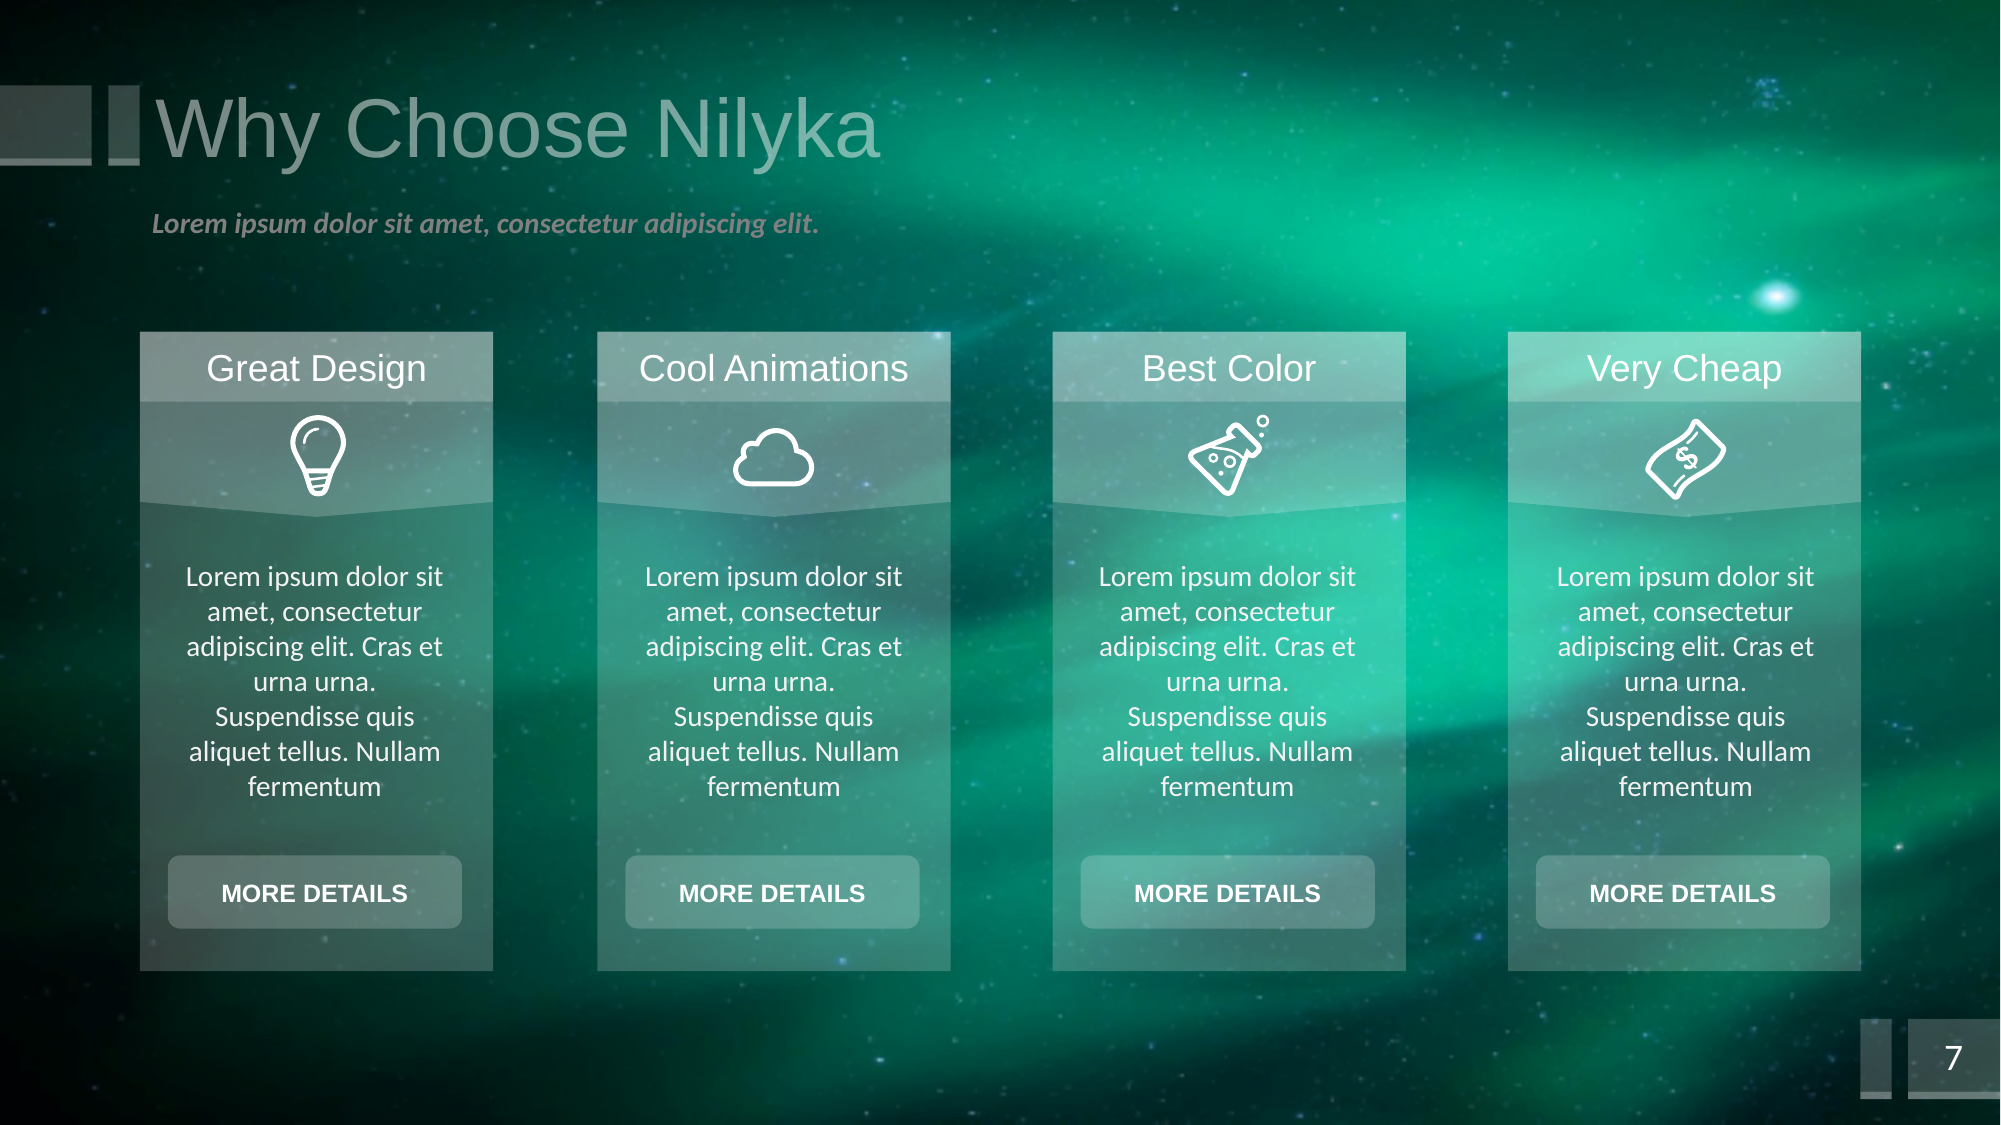

# Why Choose Nilyka
Lorem ipsum dolor sit amet, consectetur adipiscing elit.

Great Design

Lorem ipsum dolor sit amet, consectetur adipiscing elit. Cras et urna urna. Suspendisse quis aliquet tellus. Nullam fermentum
MORE DETAILS

Cool Animations

Lorem ipsum dolor sit amet, consectetur adipiscing elit. Cras et urna urna. Suspendisse quis aliquet tellus. Nullam fermentum
MORE DETAILS

Best Color

Lorem ipsum dolor sit amet, consectetur adipiscing elit. Cras et urna urna. Suspendisse quis aliquet tellus. Nullam fermentum
MORE DETAILS

Very Cheap

Lorem ipsum dolor sit amet, consectetur adipiscing elit. Cras et urna urna. Suspendisse quis aliquet tellus. Nullam fermentum
MORE DETAILS